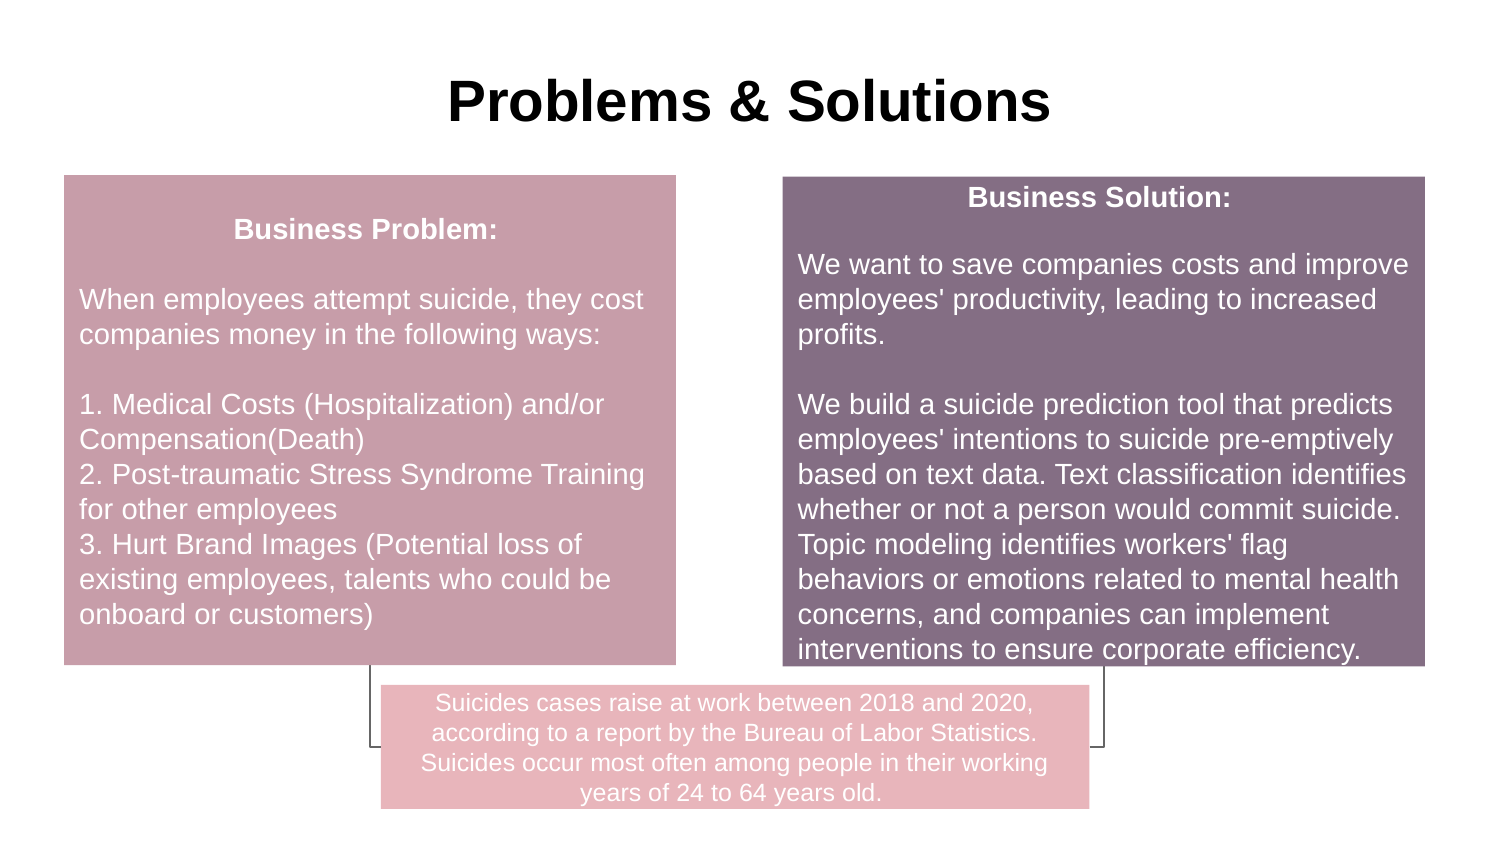

# Problems & Solutions
Business Problem:

When employees attempt suicide, they cost companies money in the following ways:

1. Medical Costs (Hospitalization) and/or Compensation(Death)
2. Post-traumatic Stress Syndrome Training for other employees
3. Hurt Brand Images (Potential loss of existing employees, talents who could be onboard or customers)
Business Solution:

We want to save companies costs and improve employees' productivity, leading to increased profits.

We build a suicide prediction tool that predicts employees' intentions to suicide pre-emptively based on text data. Text classification identifies whether or not a person would commit suicide. Topic modeling identifies workers' flag behaviors or emotions related to mental health concerns, and companies can implement interventions to ensure corporate efficiency.
Suicides cases raise at work between 2018 and 2020, according to a report by the Bureau of Labor Statistics. Suicides occur most often among people in their working years of 24 to 64 years old.